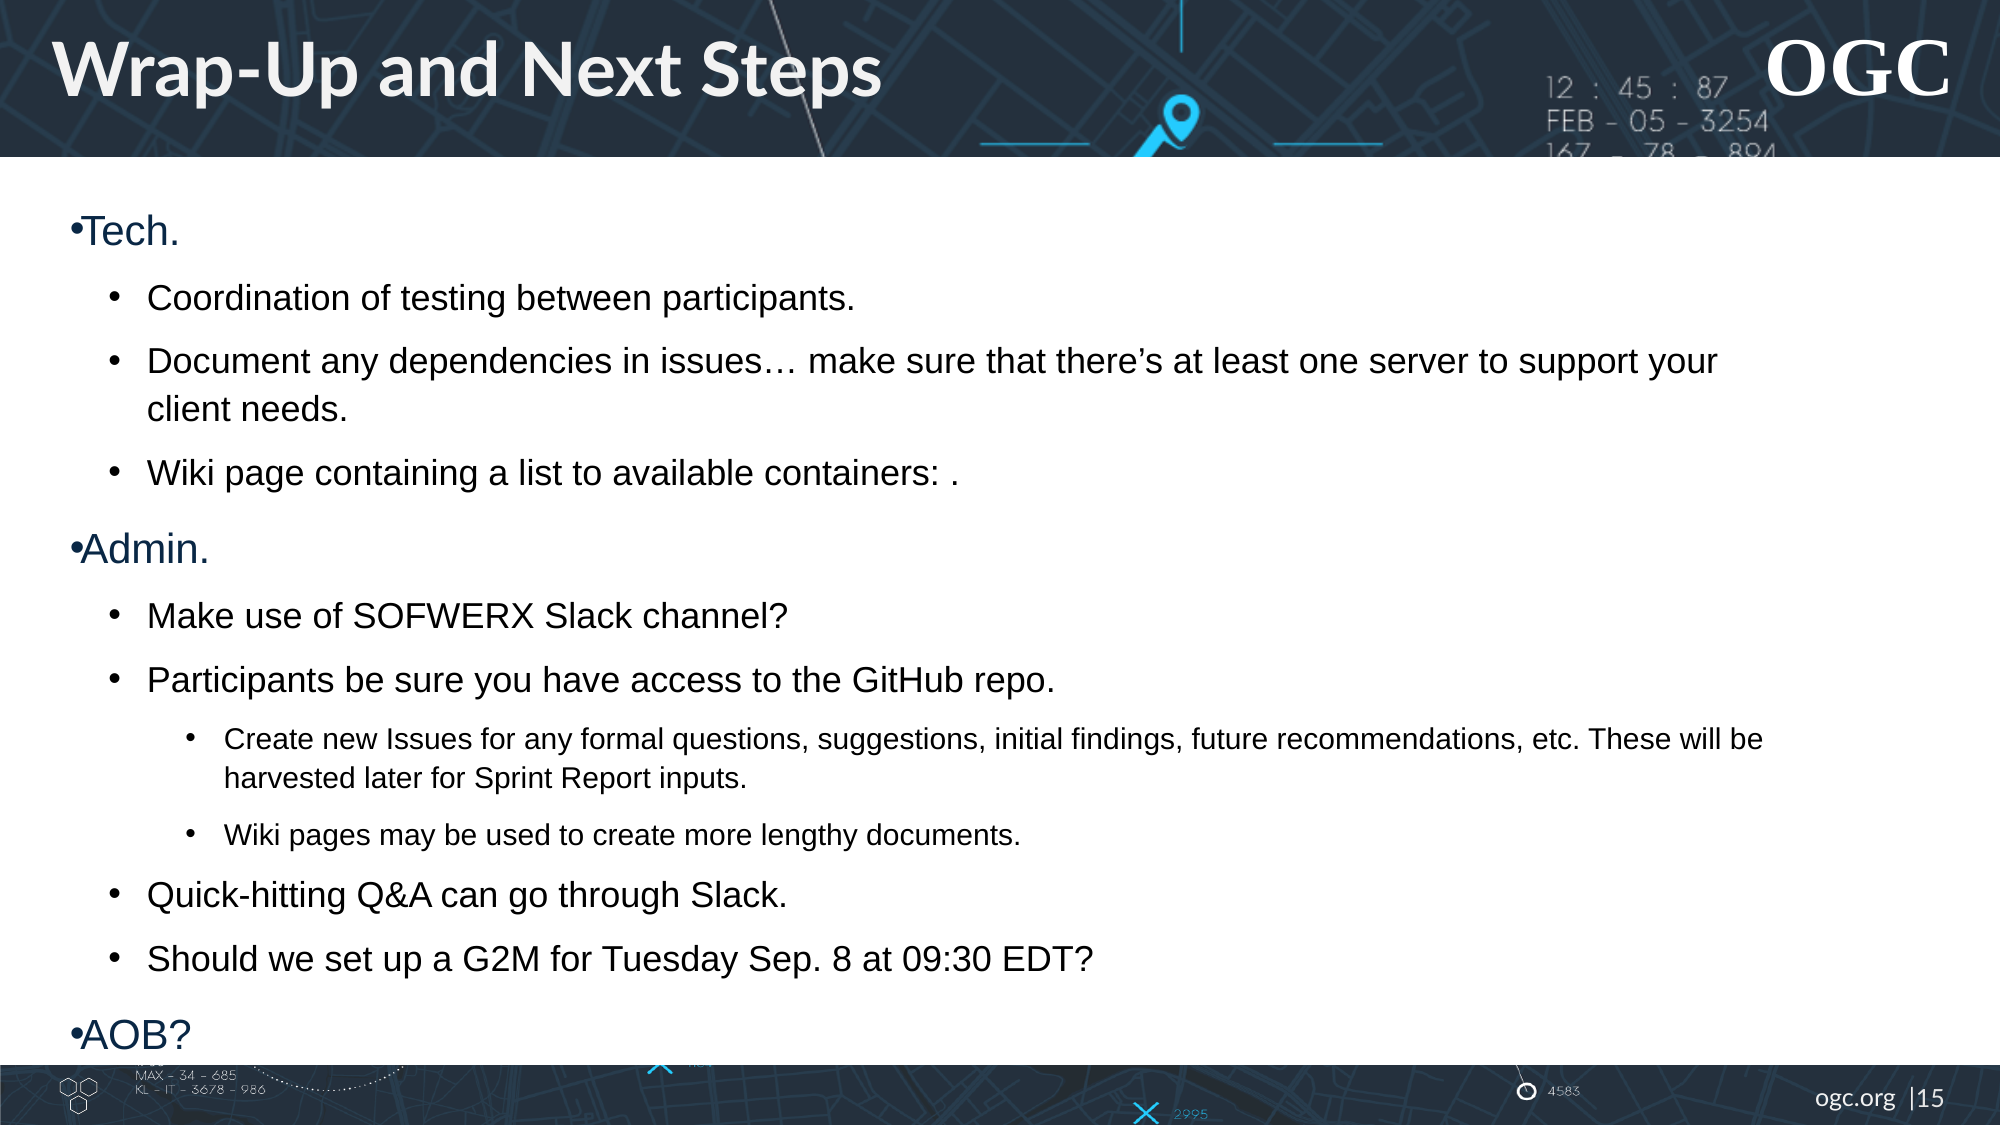

# Wrap-Up and Next Steps
Tech.
Coordination of testing between participants.
Document any dependencies in issues… make sure that there’s at least one server to support your client needs.
Wiki page containing a list to available containers: .
Admin.
Make use of SOFWERX Slack channel?
Participants be sure you have access to the GitHub repo.
Create new Issues for any formal questions, suggestions, initial findings, future recommendations, etc. These will be harvested later for Sprint Report inputs.
Wiki pages may be used to create more lengthy documents.
Quick-hitting Q&A can go through Slack.
Should we set up a G2M for Tuesday Sep. 8 at 09:30 EDT?
AOB?
15